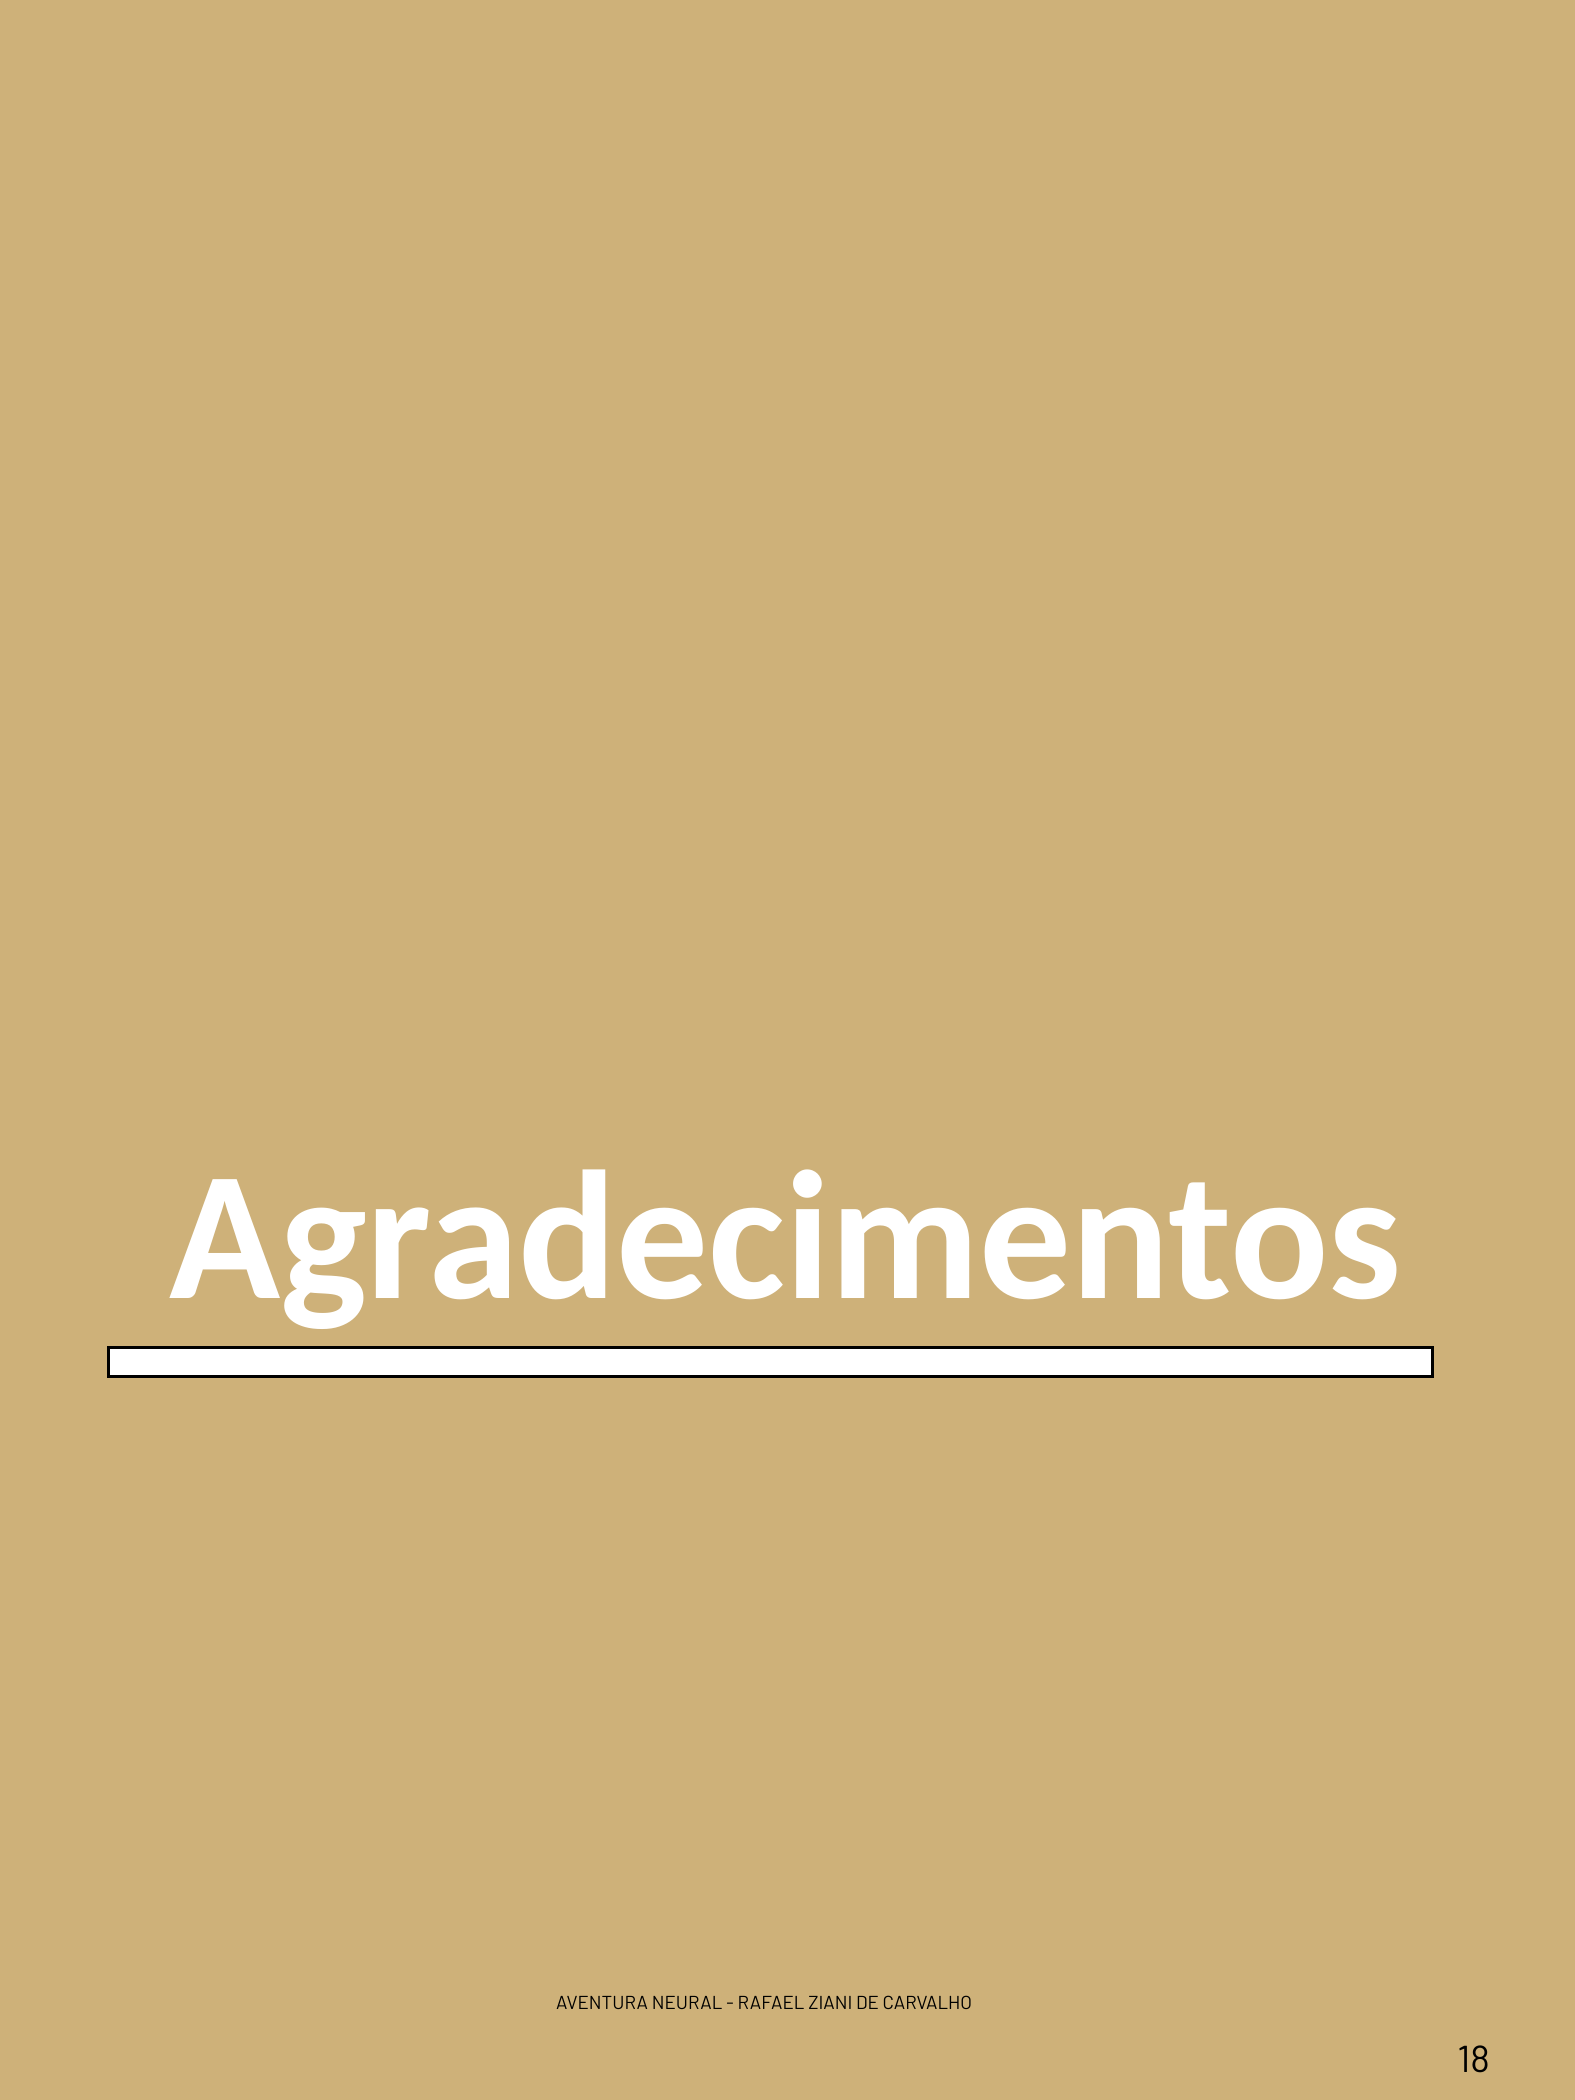

Agradecimentos

AVENTURA NEURAL - RAFAEL ZIANI DE CARVALHO
18